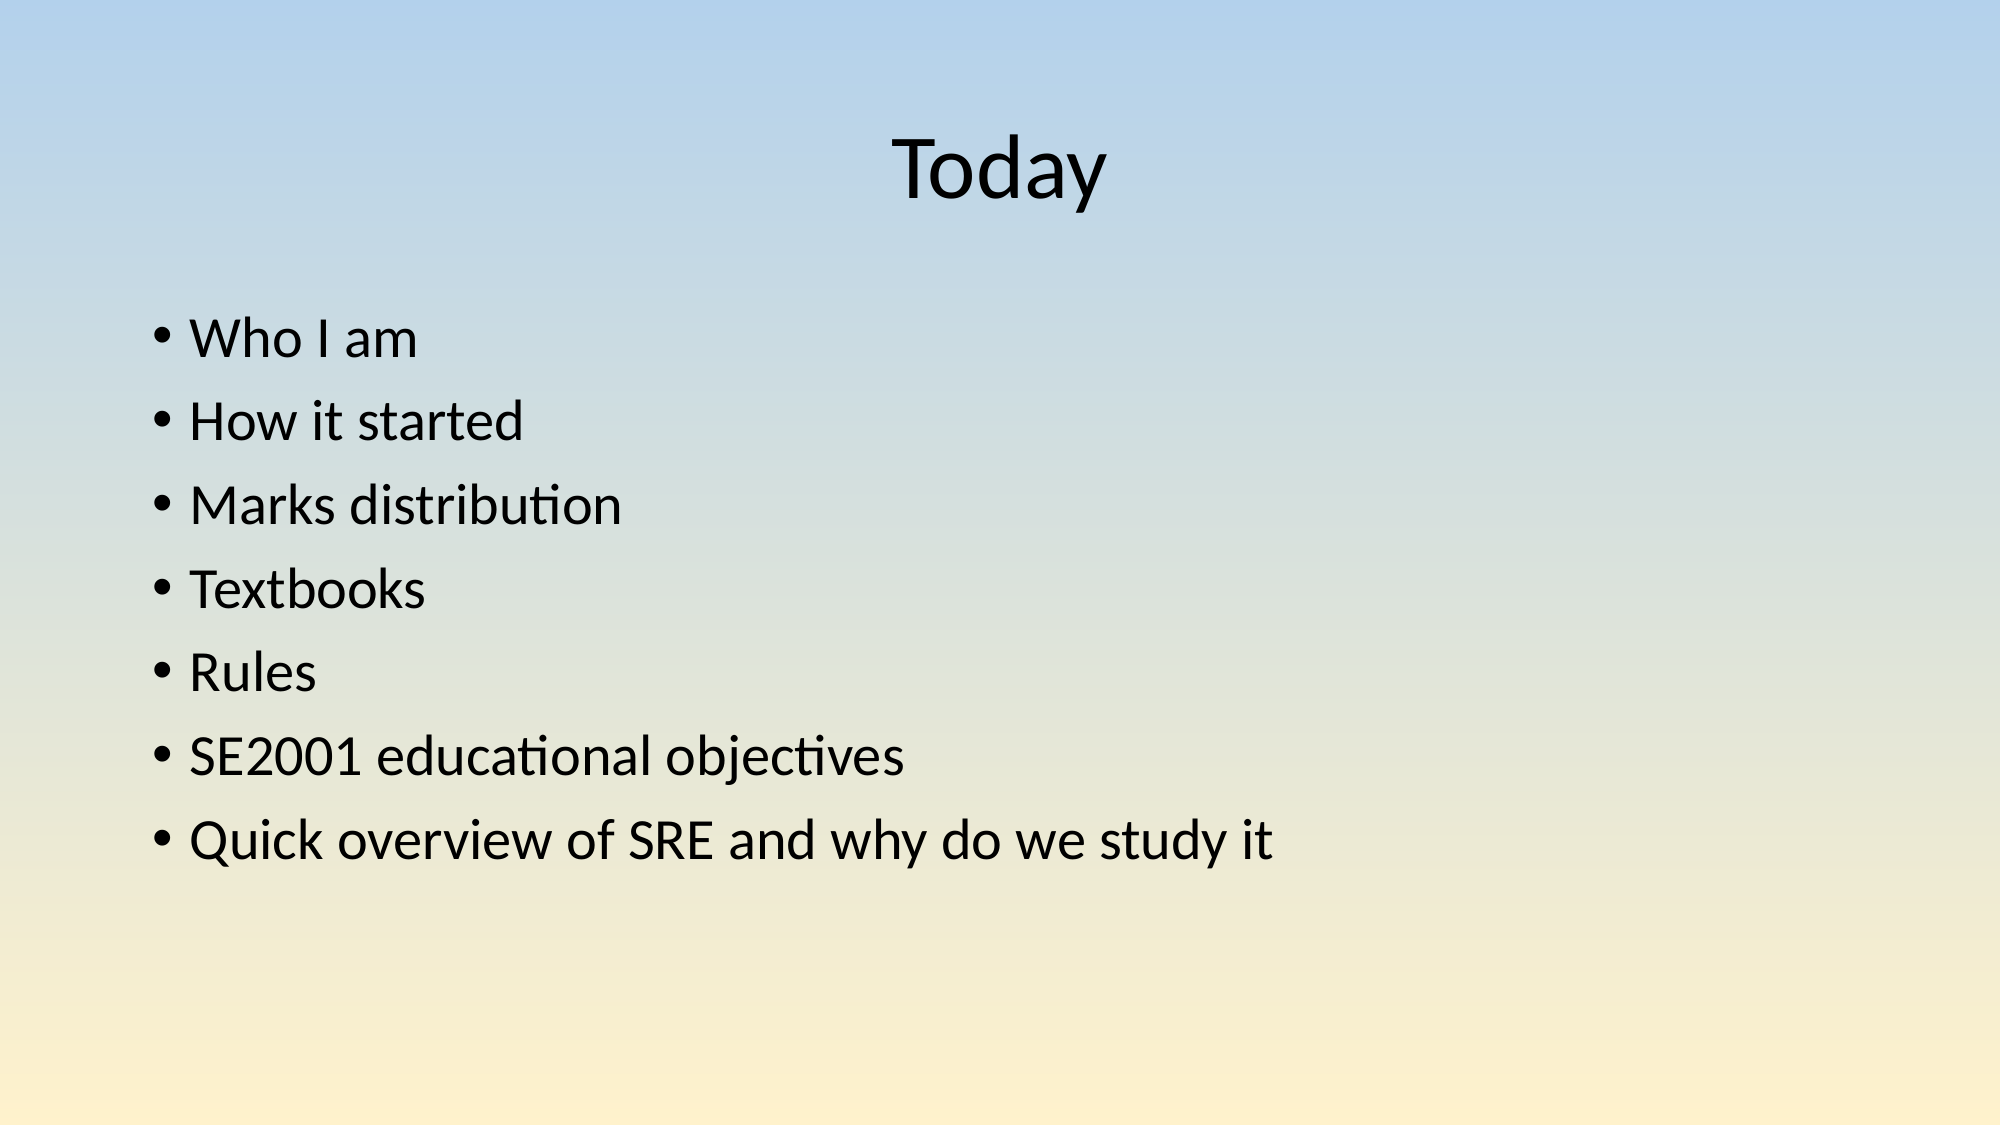

# Today
Who I am
How it started
Marks distribution
Textbooks
Rules
SE2001 educational objectives
Quick overview of SRE and why do we study it